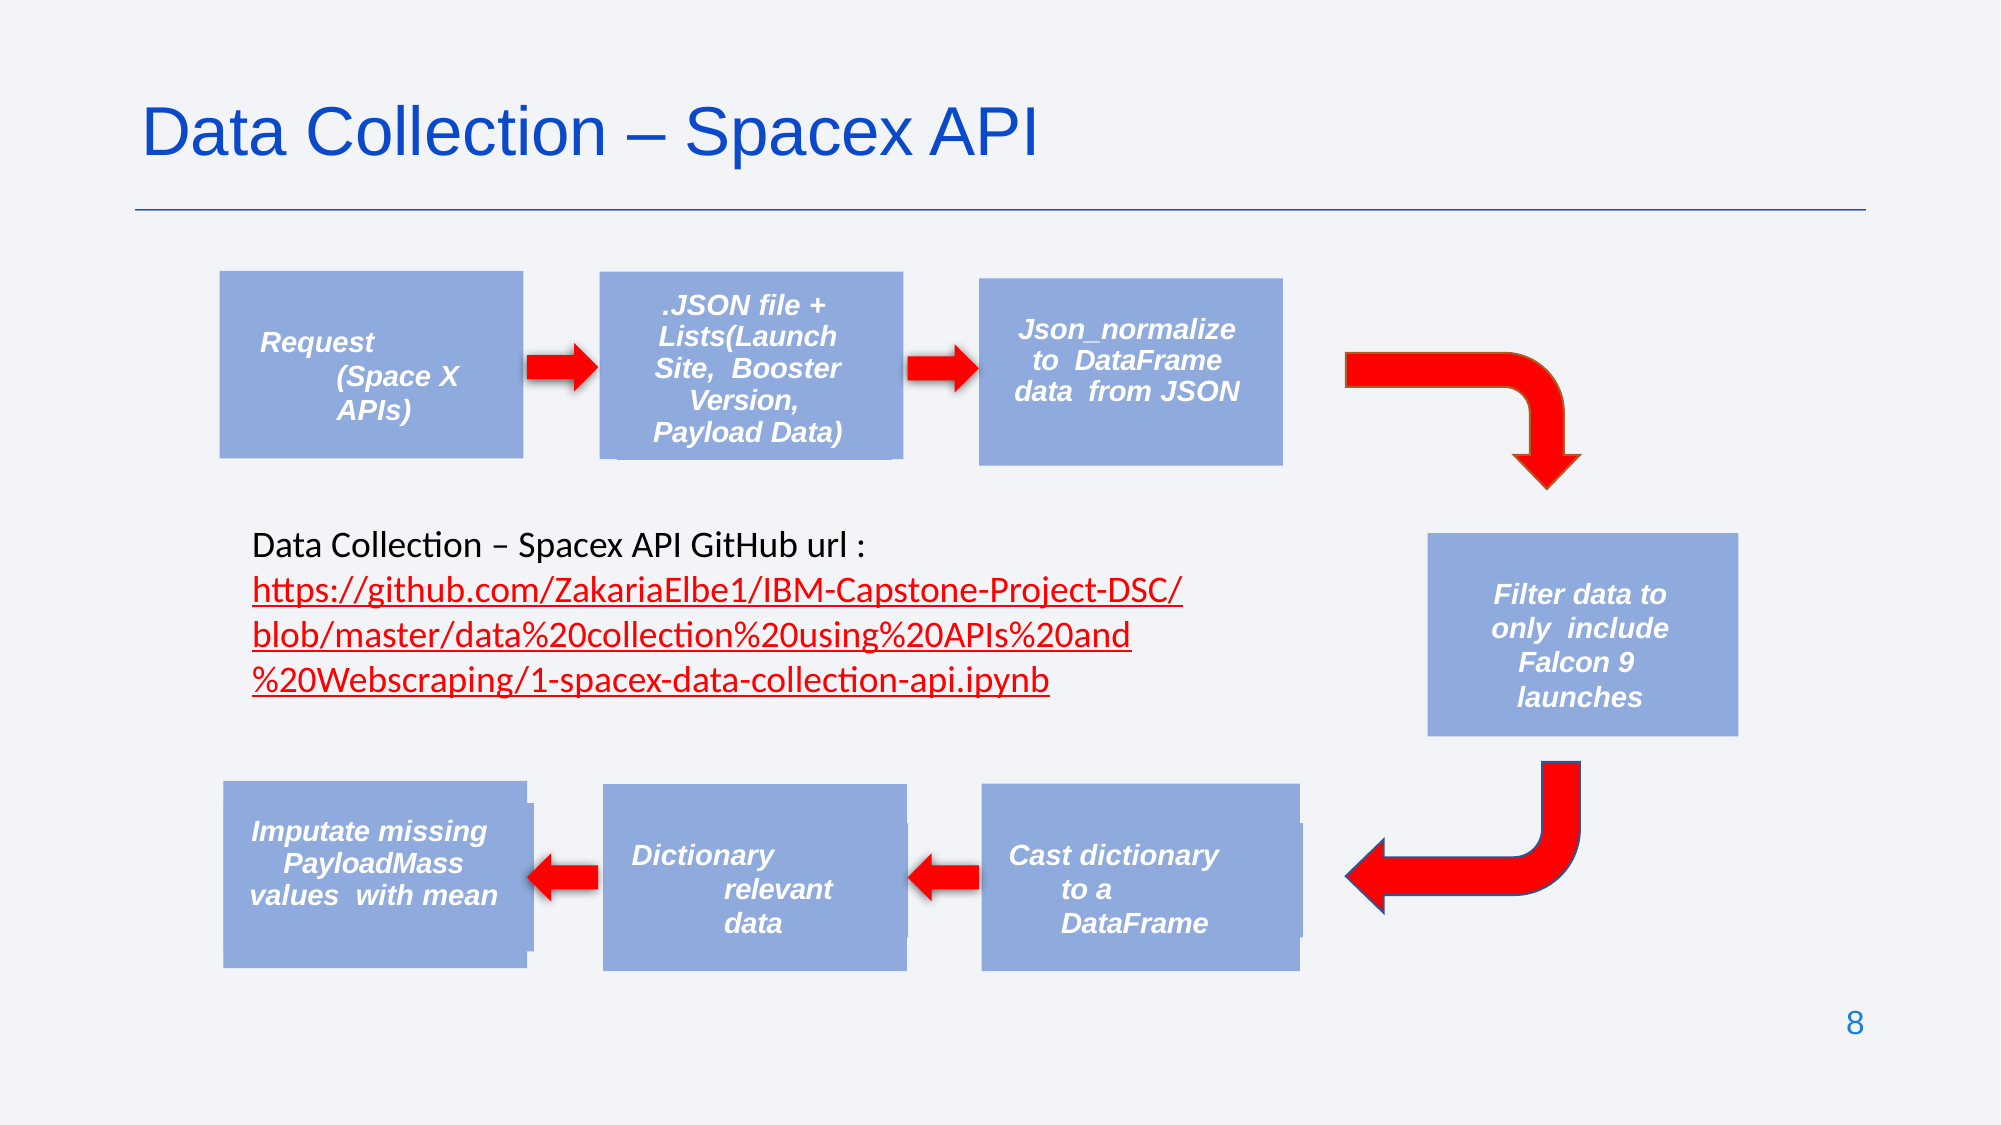

Data Collection – Spacex API

.JSON file +  Lists(Launch Site,  Booster Version,  Payload Data)

Json_normalize to  DataFrame data  from JSON
Request (Space X  APIs)

Data Collection – Spacex API GitHub url :
https://github.com/ZakariaElbe1/IBM-Capstone-Project-DSC/blob/master/data%20collection%20using%20APIs%20and%20Webscraping/1-spacex-data-collection-api.ipynb

Filter data to only  include Falcon 9  launches

Imputate missing  PayloadMass values  with mean
Cast dictionary to a  DataFrame
Dictionary relevant  data

8